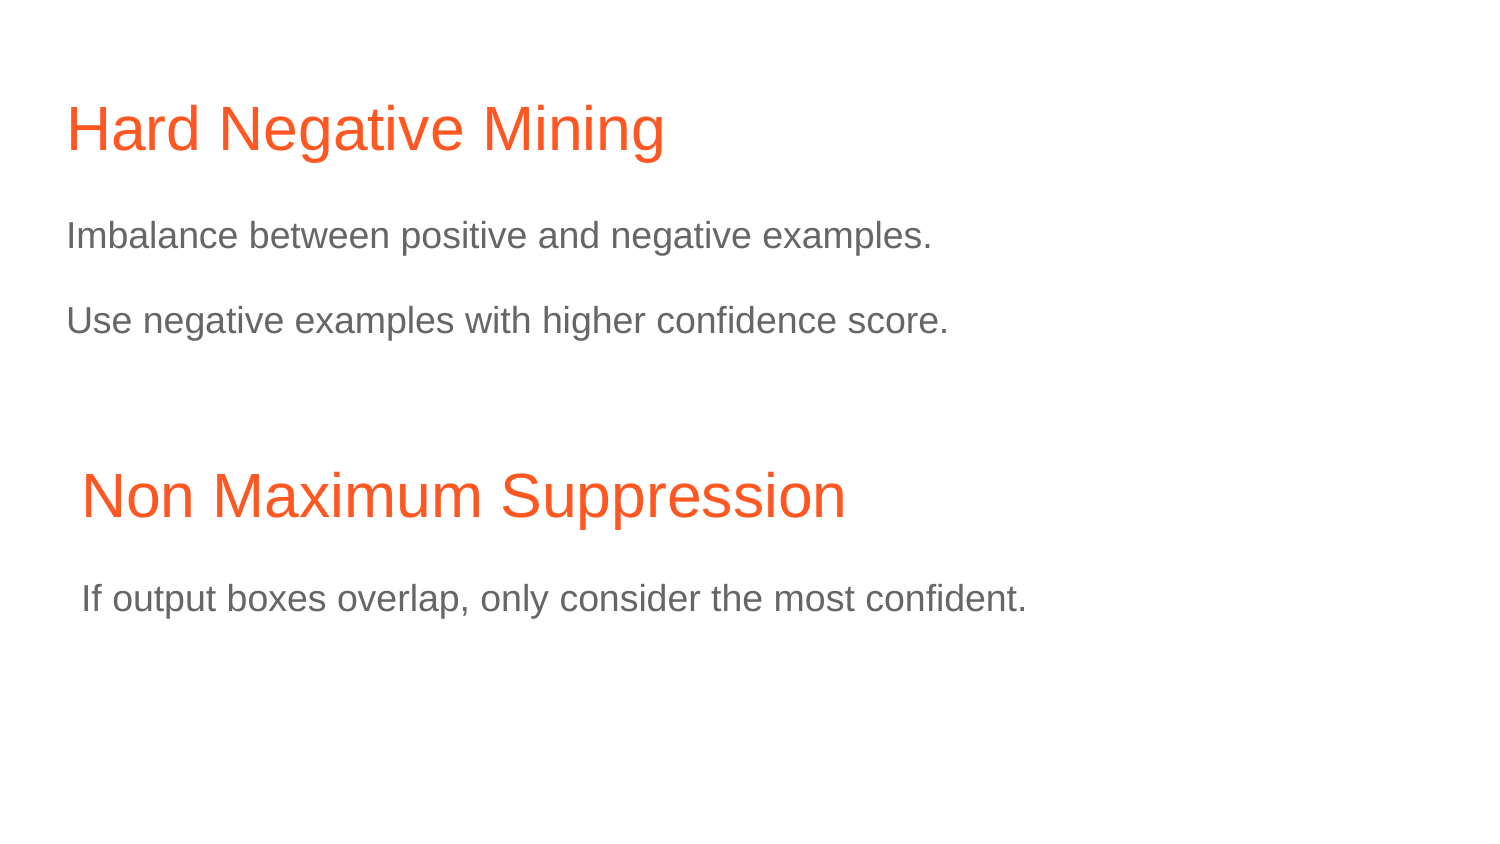

# Hard Negative Mining
Imbalance between positive and negative examples.
Use negative examples with higher confidence score.
Non Maximum Suppression
If output boxes overlap, only consider the most confident.